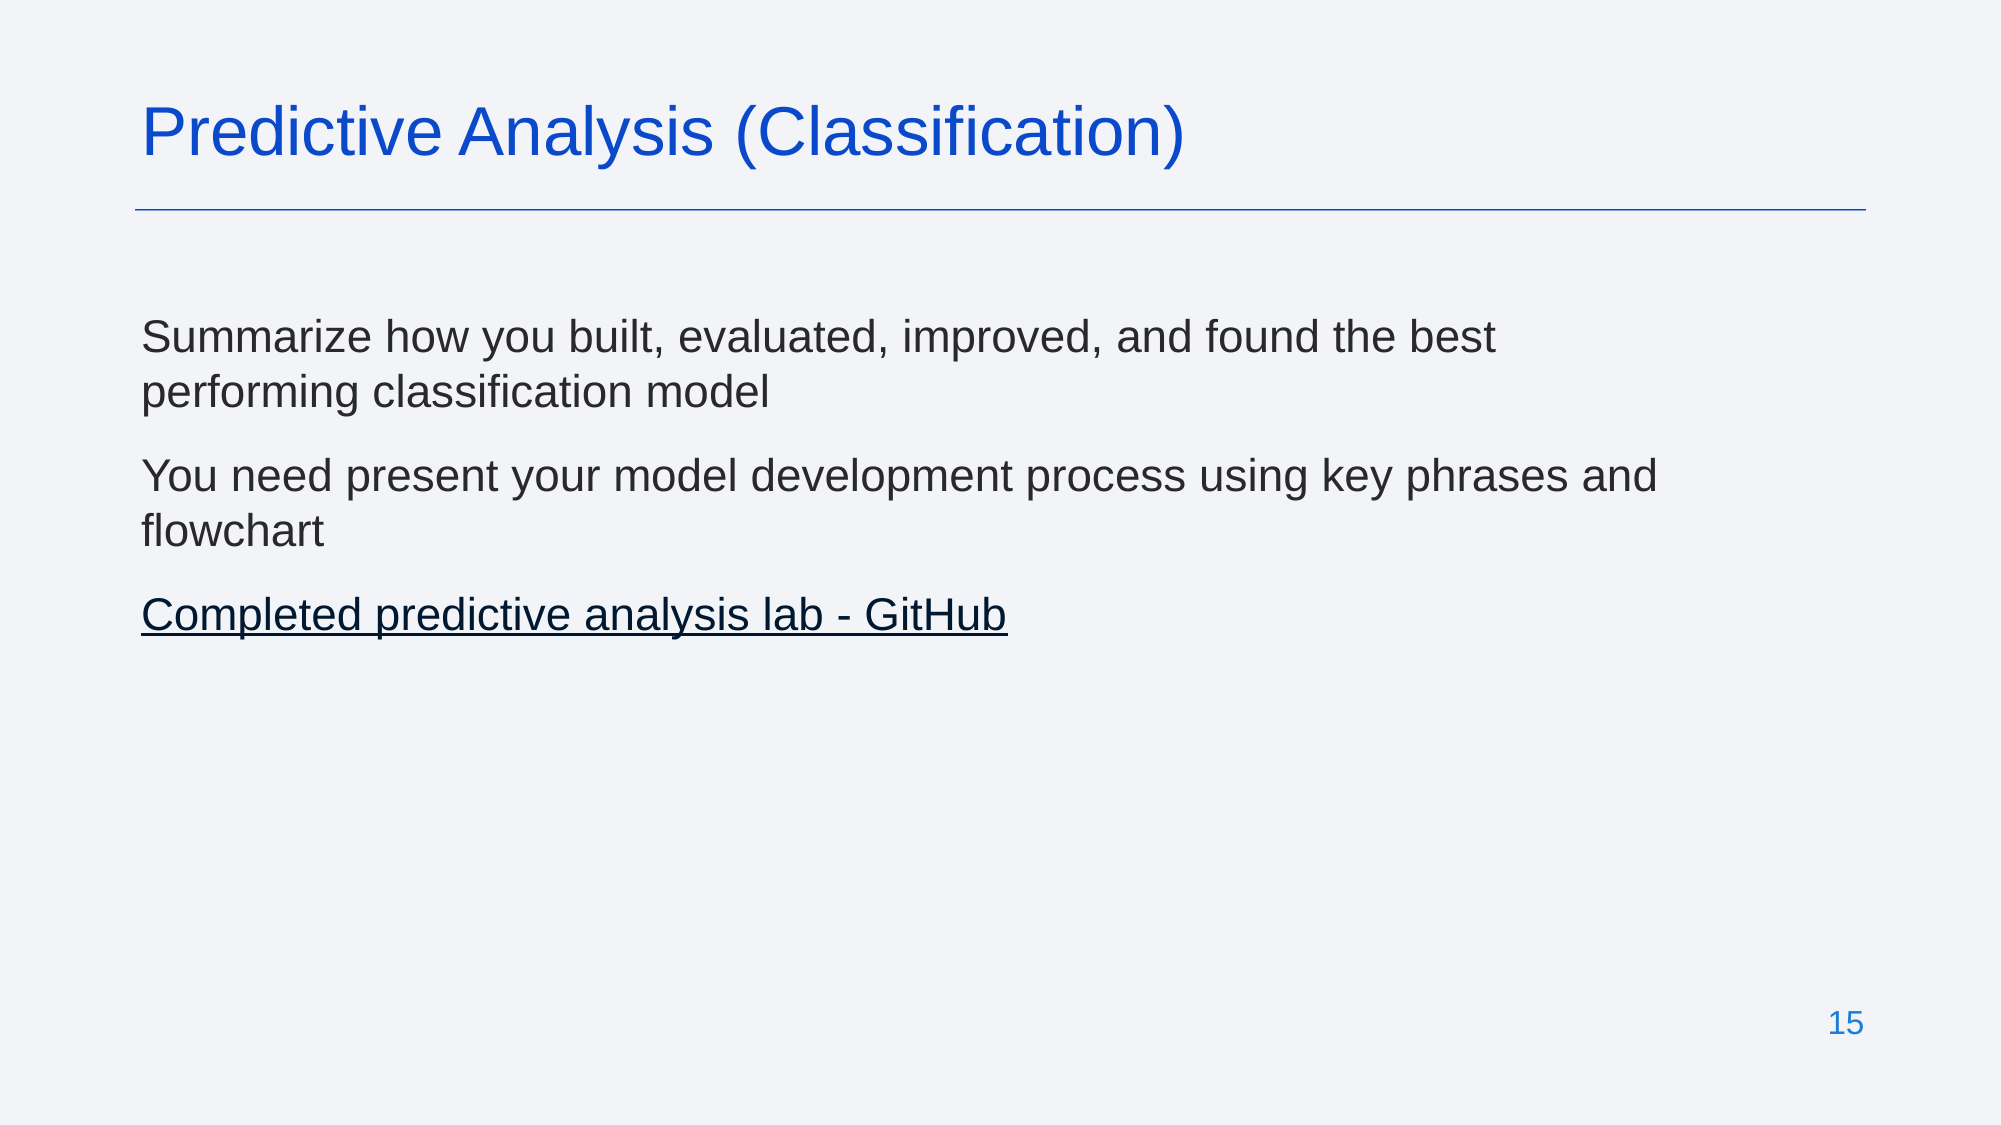

Predictive Analysis (Classification)
Summarize how you built, evaluated, improved, and found the best performing classification model
You need present your model development process using key phrases and flowchart
Completed predictive analysis lab - GitHub

15